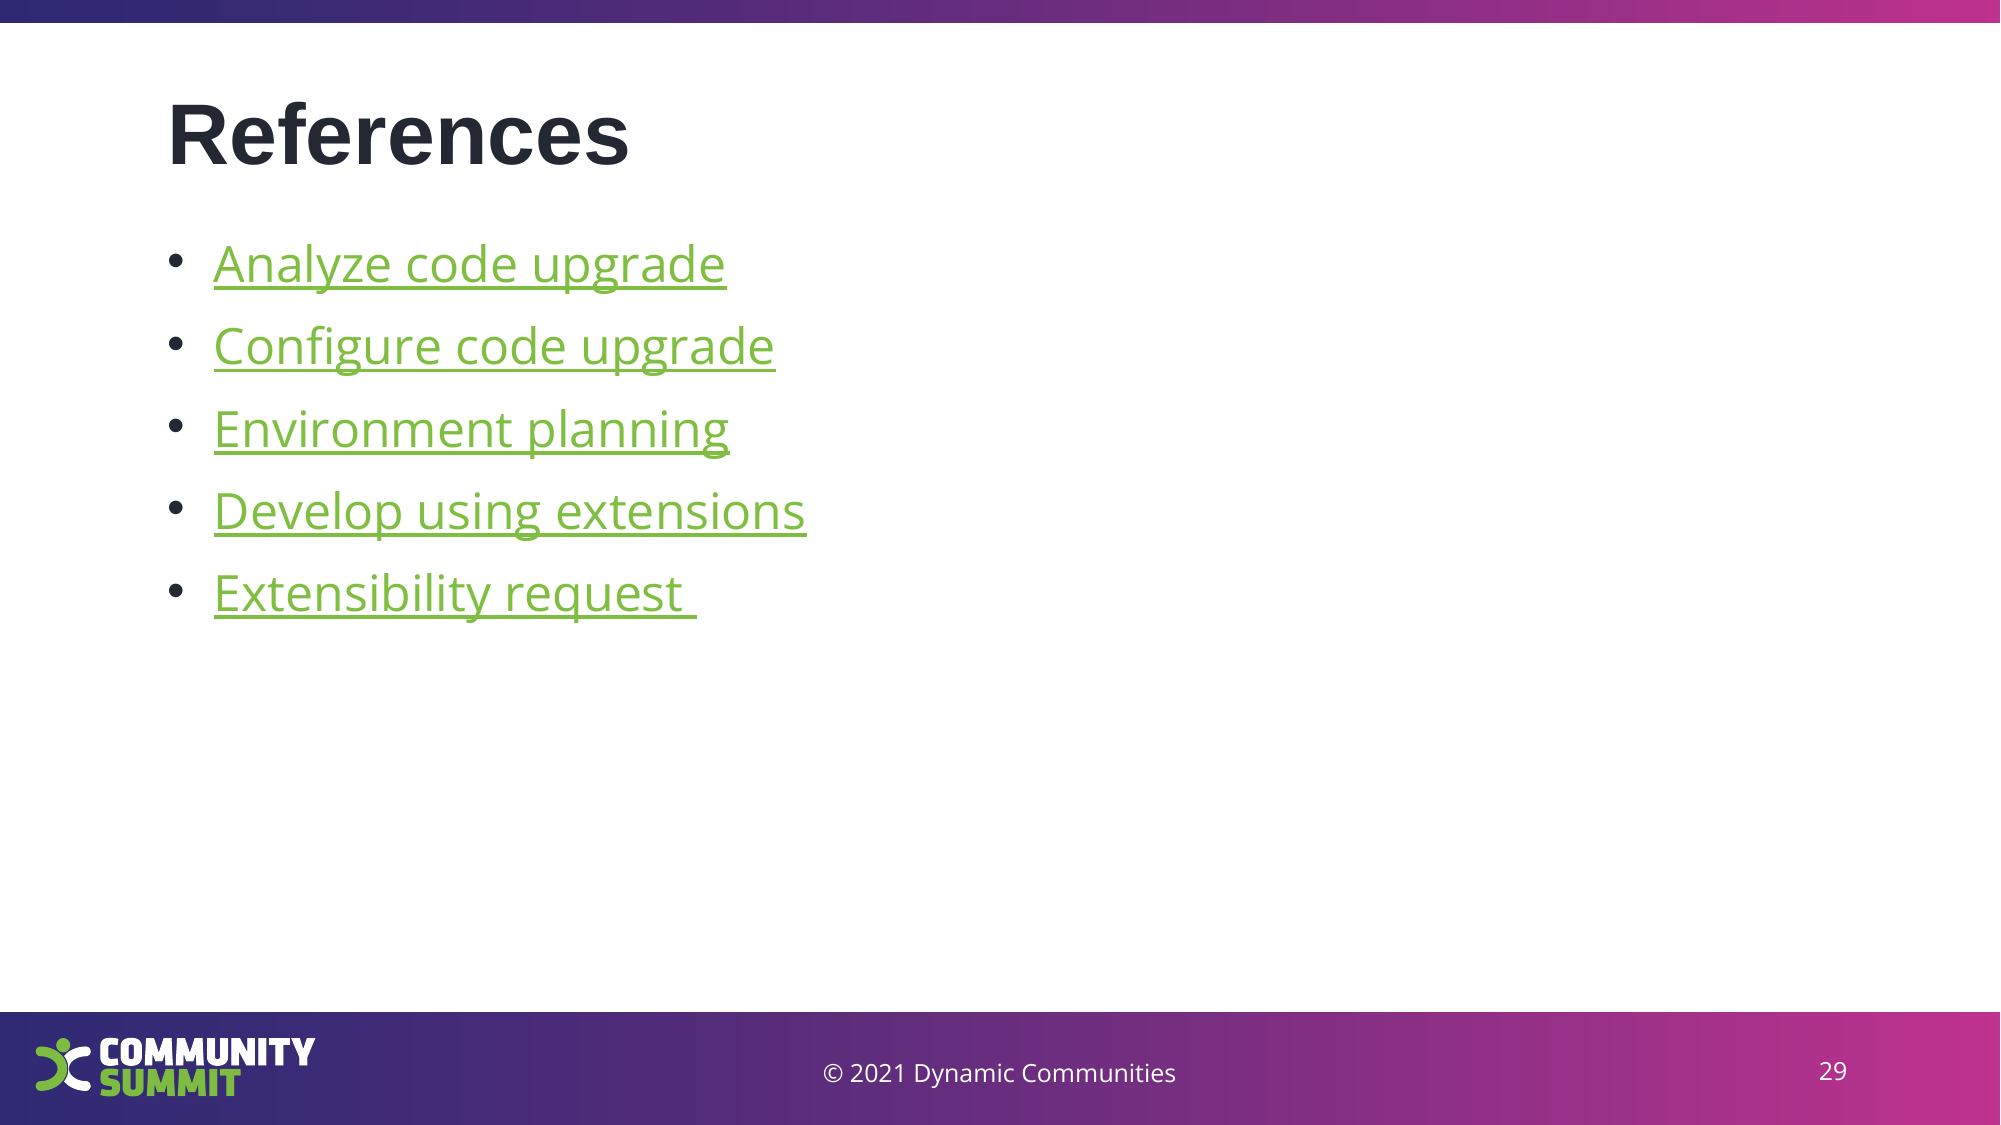

# References
Analyze code upgrade
Configure code upgrade
Environment planning
Develop using extensions
Extensibility request

© 2021 Dynamic Communities
29